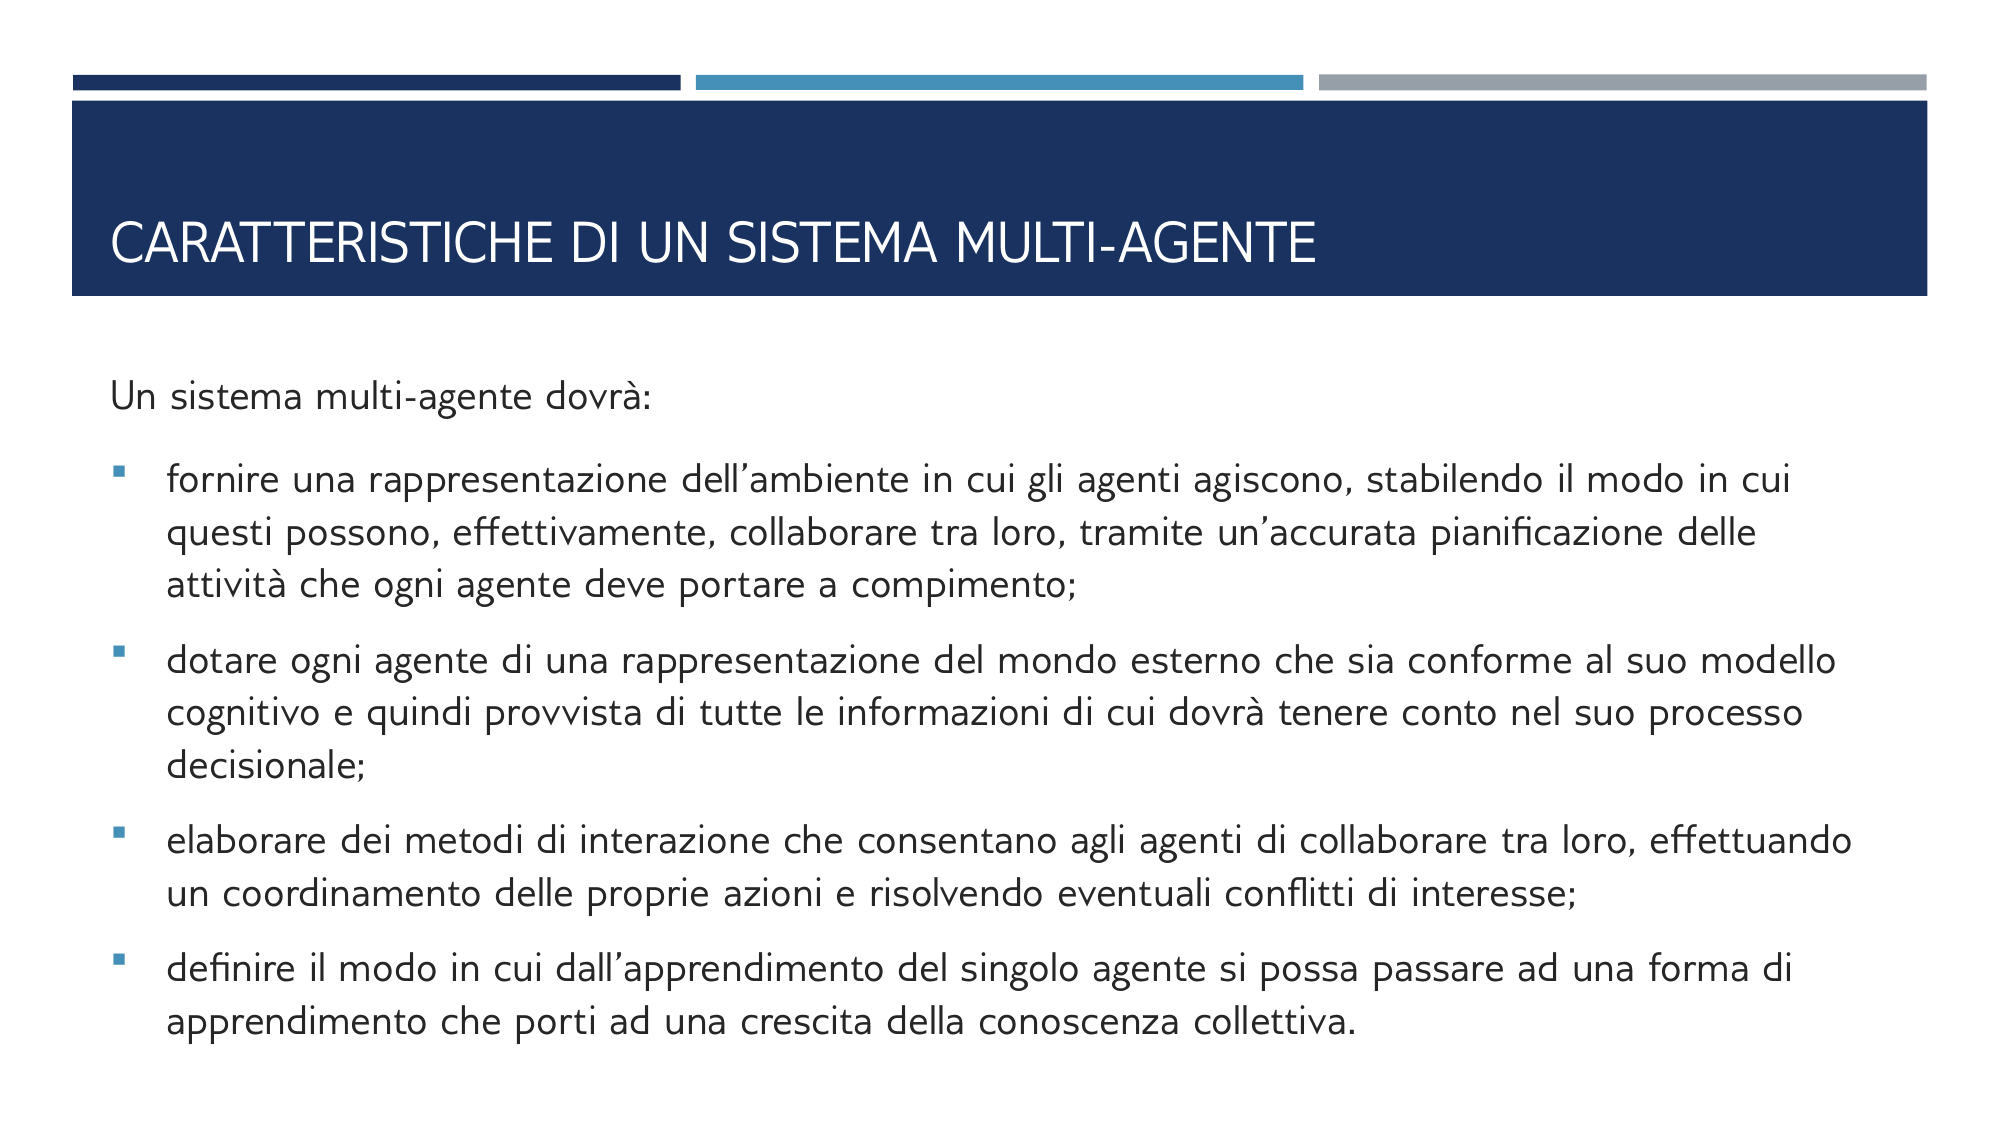

# Caratteristiche di un sistema multi-agente
Un sistema multi-agente dovrà:
fornire una rappresentazione dell’ambiente in cui gli agenti agiscono, stabilendo il modo in cui questi possono, effettivamente, collaborare tra loro, tramite un’accurata pianificazione delle attività che ogni agente deve portare a compimento;
dotare ogni agente di una rappresentazione del mondo esterno che sia conforme al suo modello cognitivo e quindi provvista di tutte le informazioni di cui dovrà tenere conto nel suo processo decisionale;
elaborare dei metodi di interazione che consentano agli agenti di collaborare tra loro, effettuando un coordinamento delle proprie azioni e risolvendo eventuali conflitti di interesse;
definire il modo in cui dall’apprendimento del singolo agente si possa passare ad una forma di apprendimento che porti ad una crescita della conoscenza collettiva.